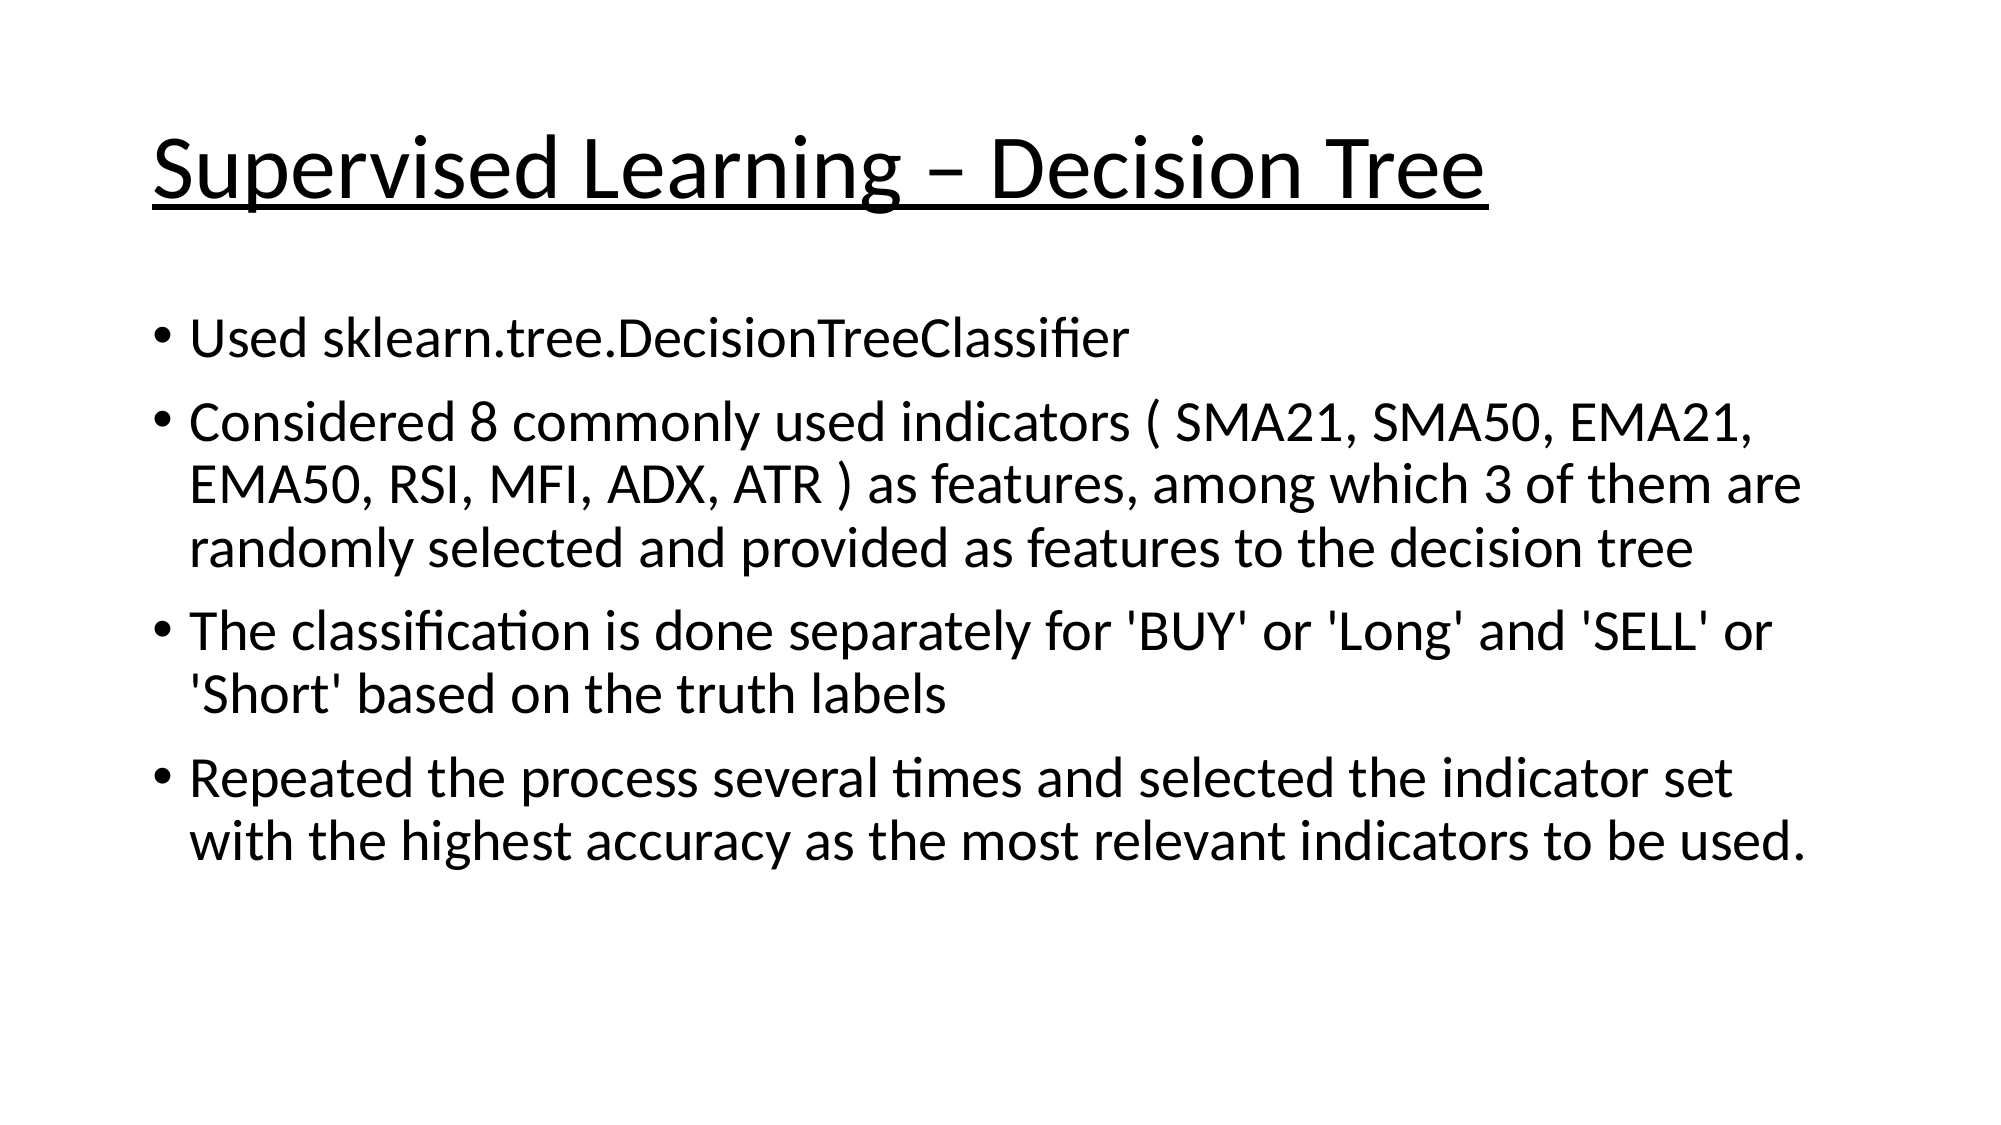

# Supervised Learning – Decision Tree
Used sklearn.tree.DecisionTreeClassifier
Considered 8 commonly used indicators ( SMA21, SMA50, EMA21, EMA50, RSI, MFI, ADX, ATR ) as features, among which 3 of them are randomly selected and provided as features to the decision tree
The classification is done separately for 'BUY' or 'Long' and 'SELL' or 'Short' based on the truth labels
Repeated the process several times and selected the indicator set with the highest accuracy as the most relevant indicators to be used.